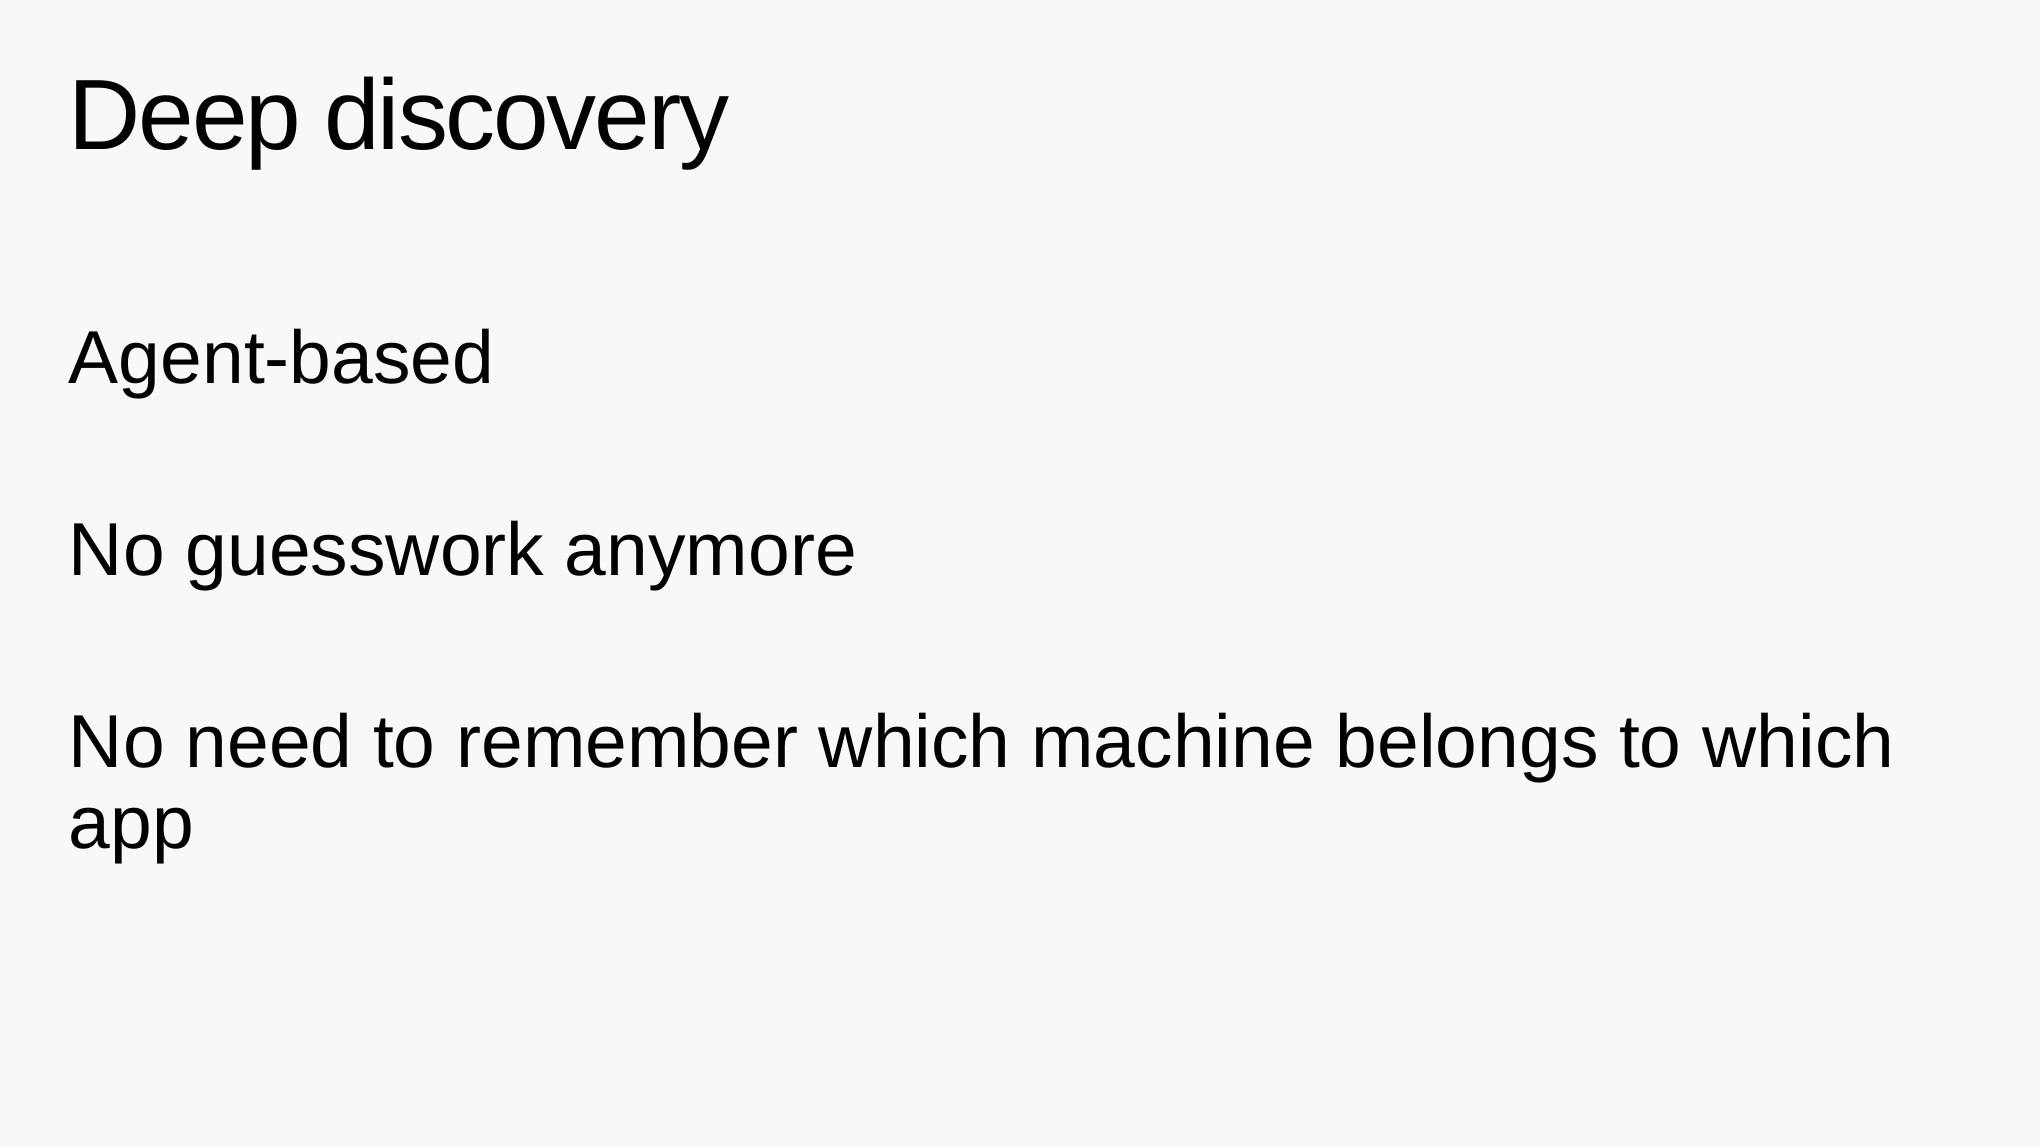

# Deep discovery

Agent-based

No guesswork anymore

No need to remember which machine belongs to which app